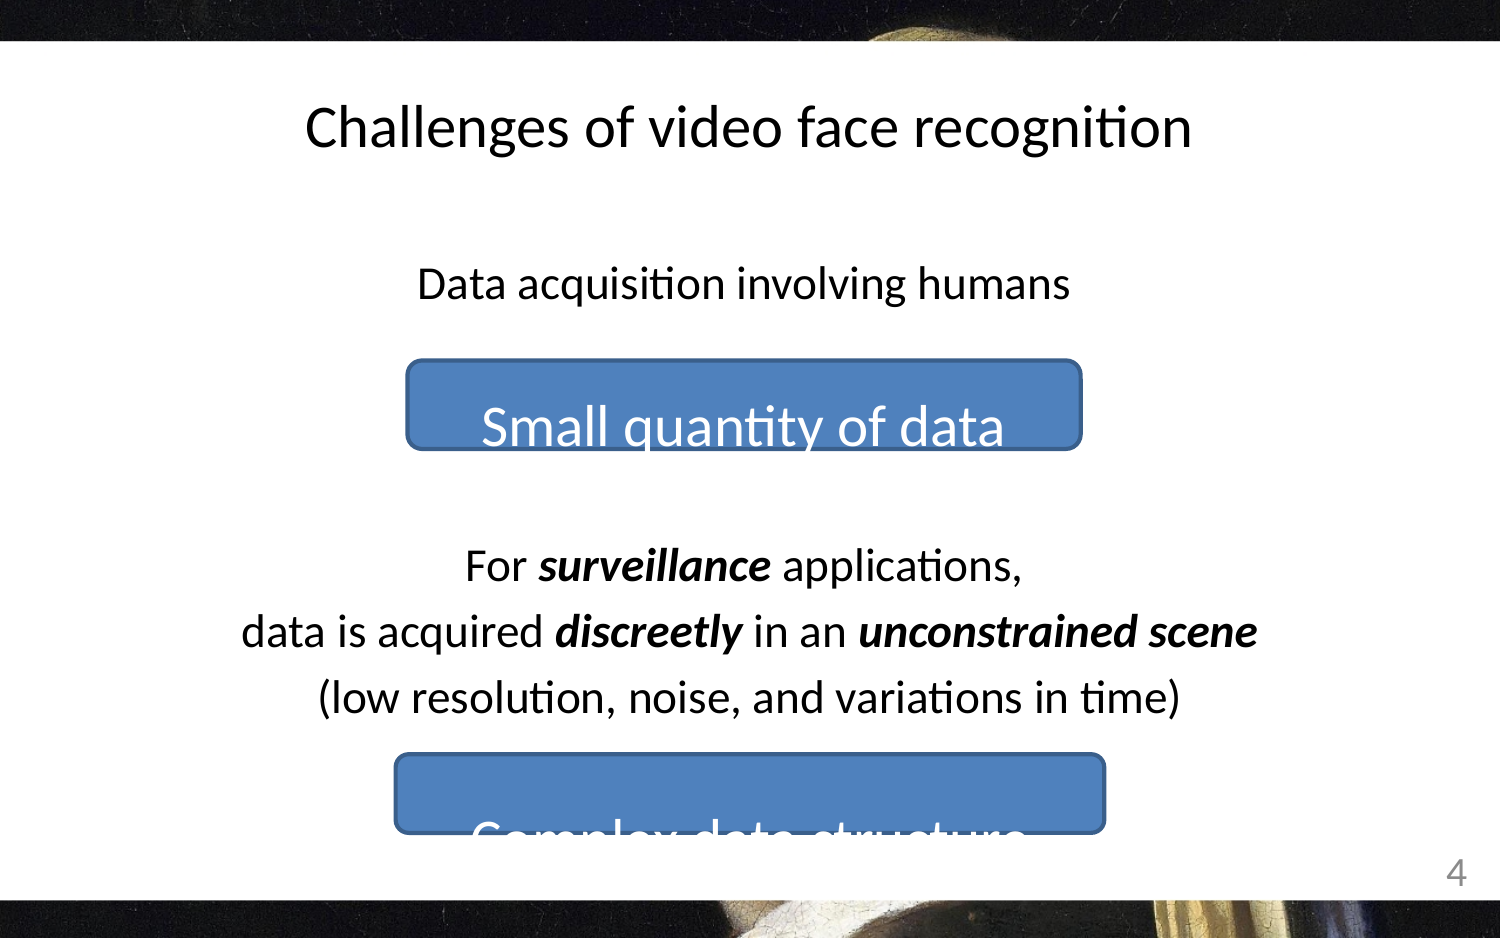

# Challenges of video face recognition

Data acquisition involving humans

Small quantity of data

For surveillance applications,
data is acquired discreetly in an unconstrained scene
(low resolution, noise, and variations in time)

Complex data structure

4